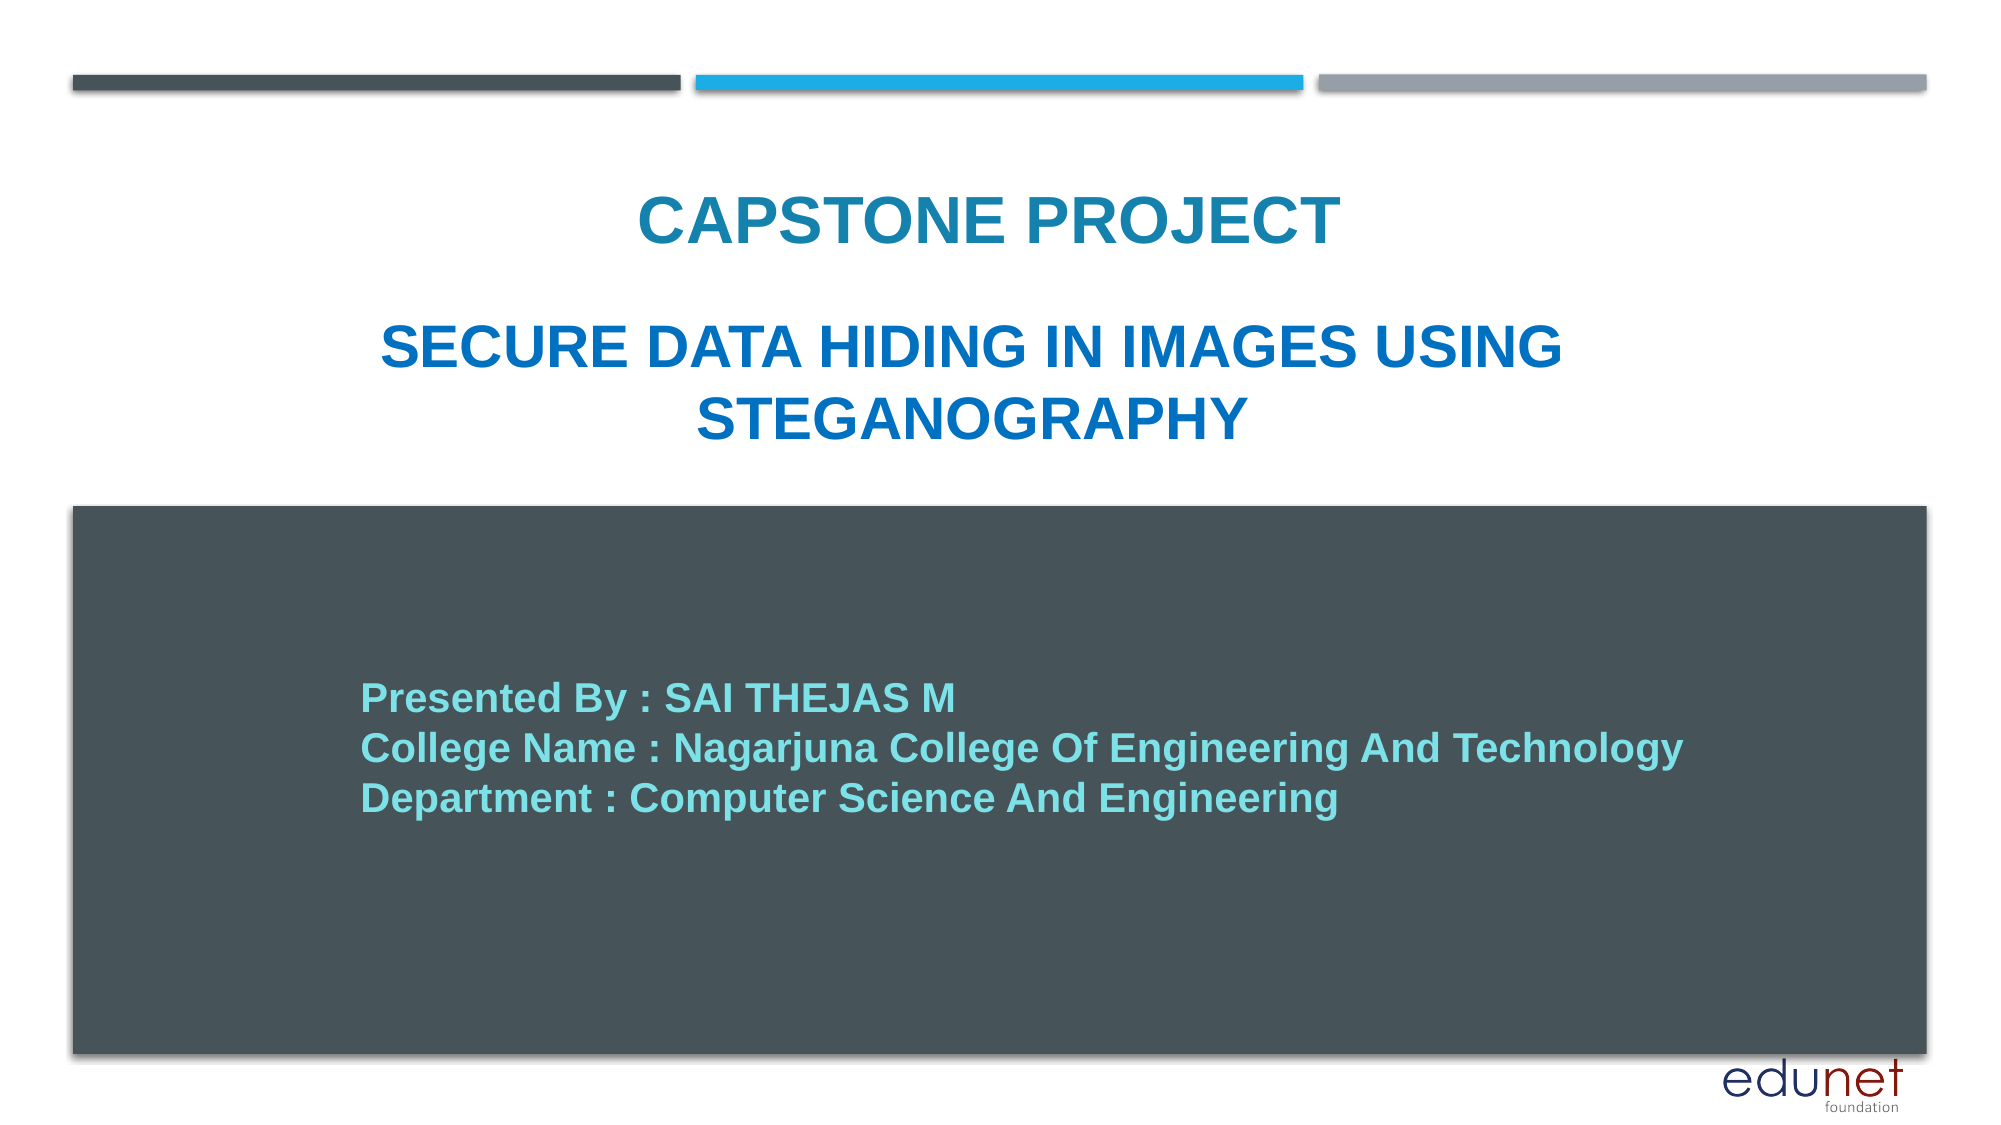

CAPSTONE PROJECT
# Secure Data Hiding in Images using Steganography
Presented By : SAI THEJAS M
College Name : Nagarjuna College Of Engineering And Technology
Department : Computer Science And Engineering